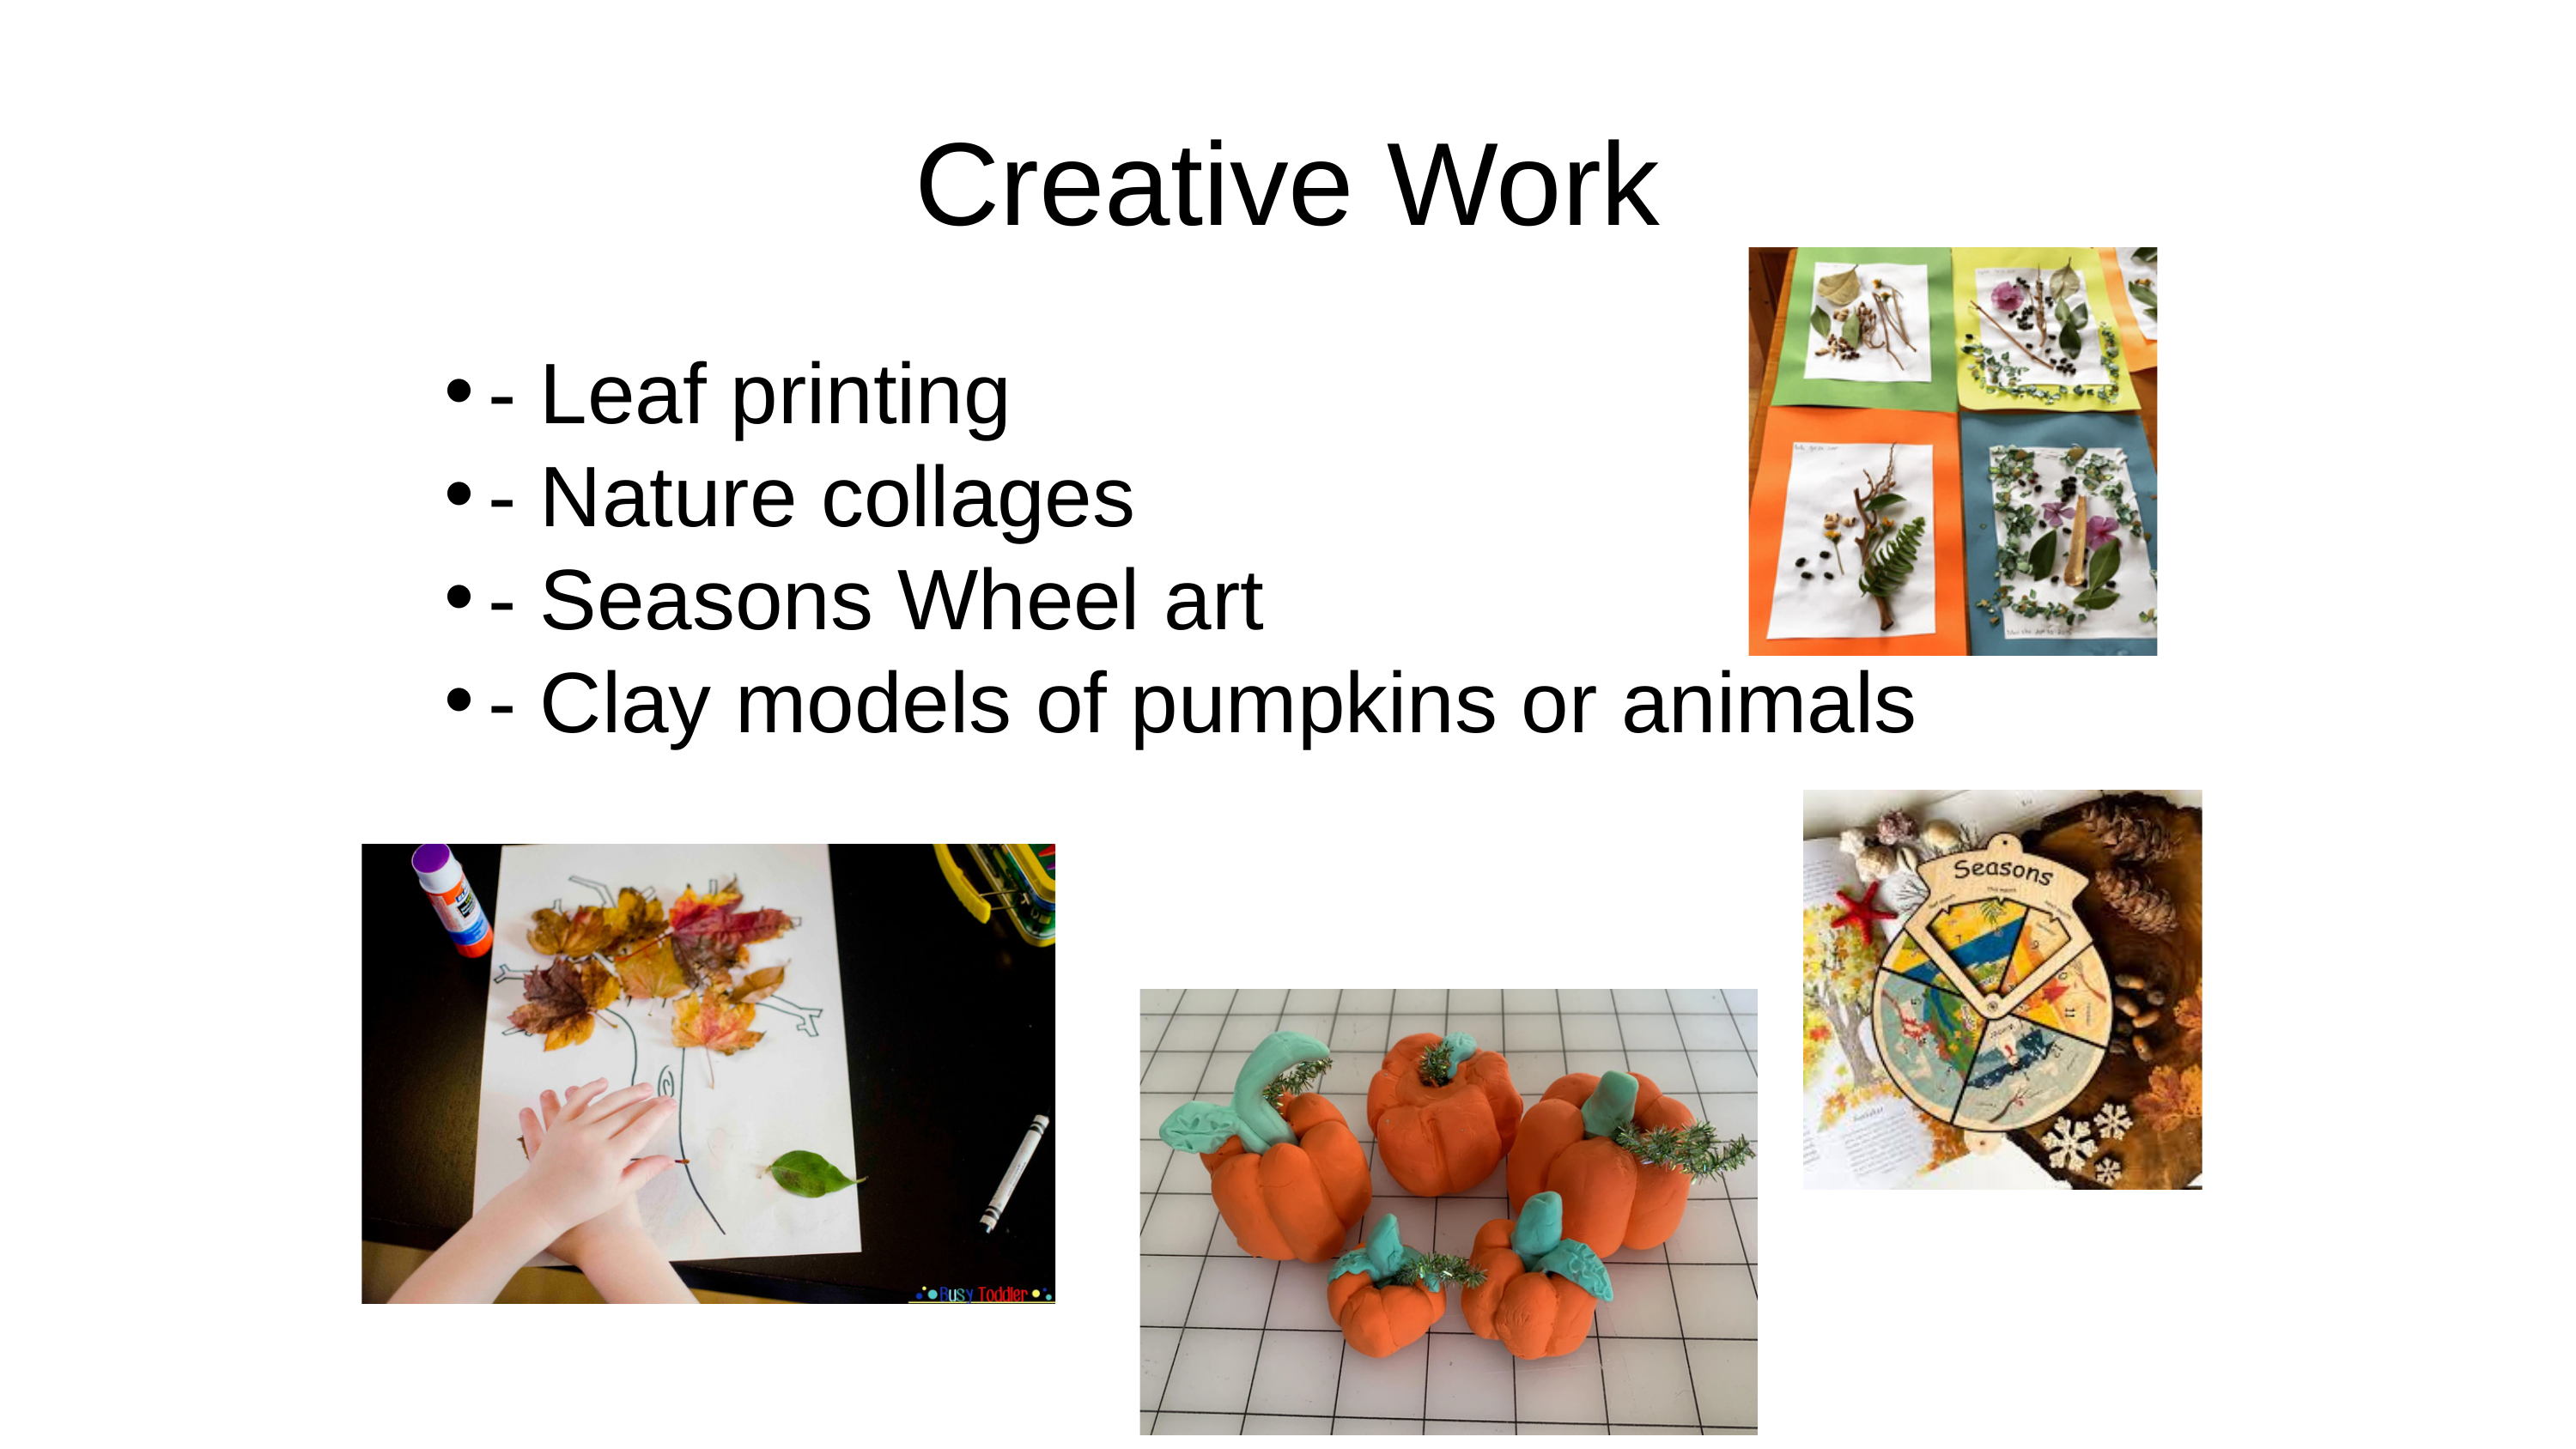

Creative Work

- Leaf printing
- Nature collages
- Seasons Wheel art
- Clay models of pumpkins or animals